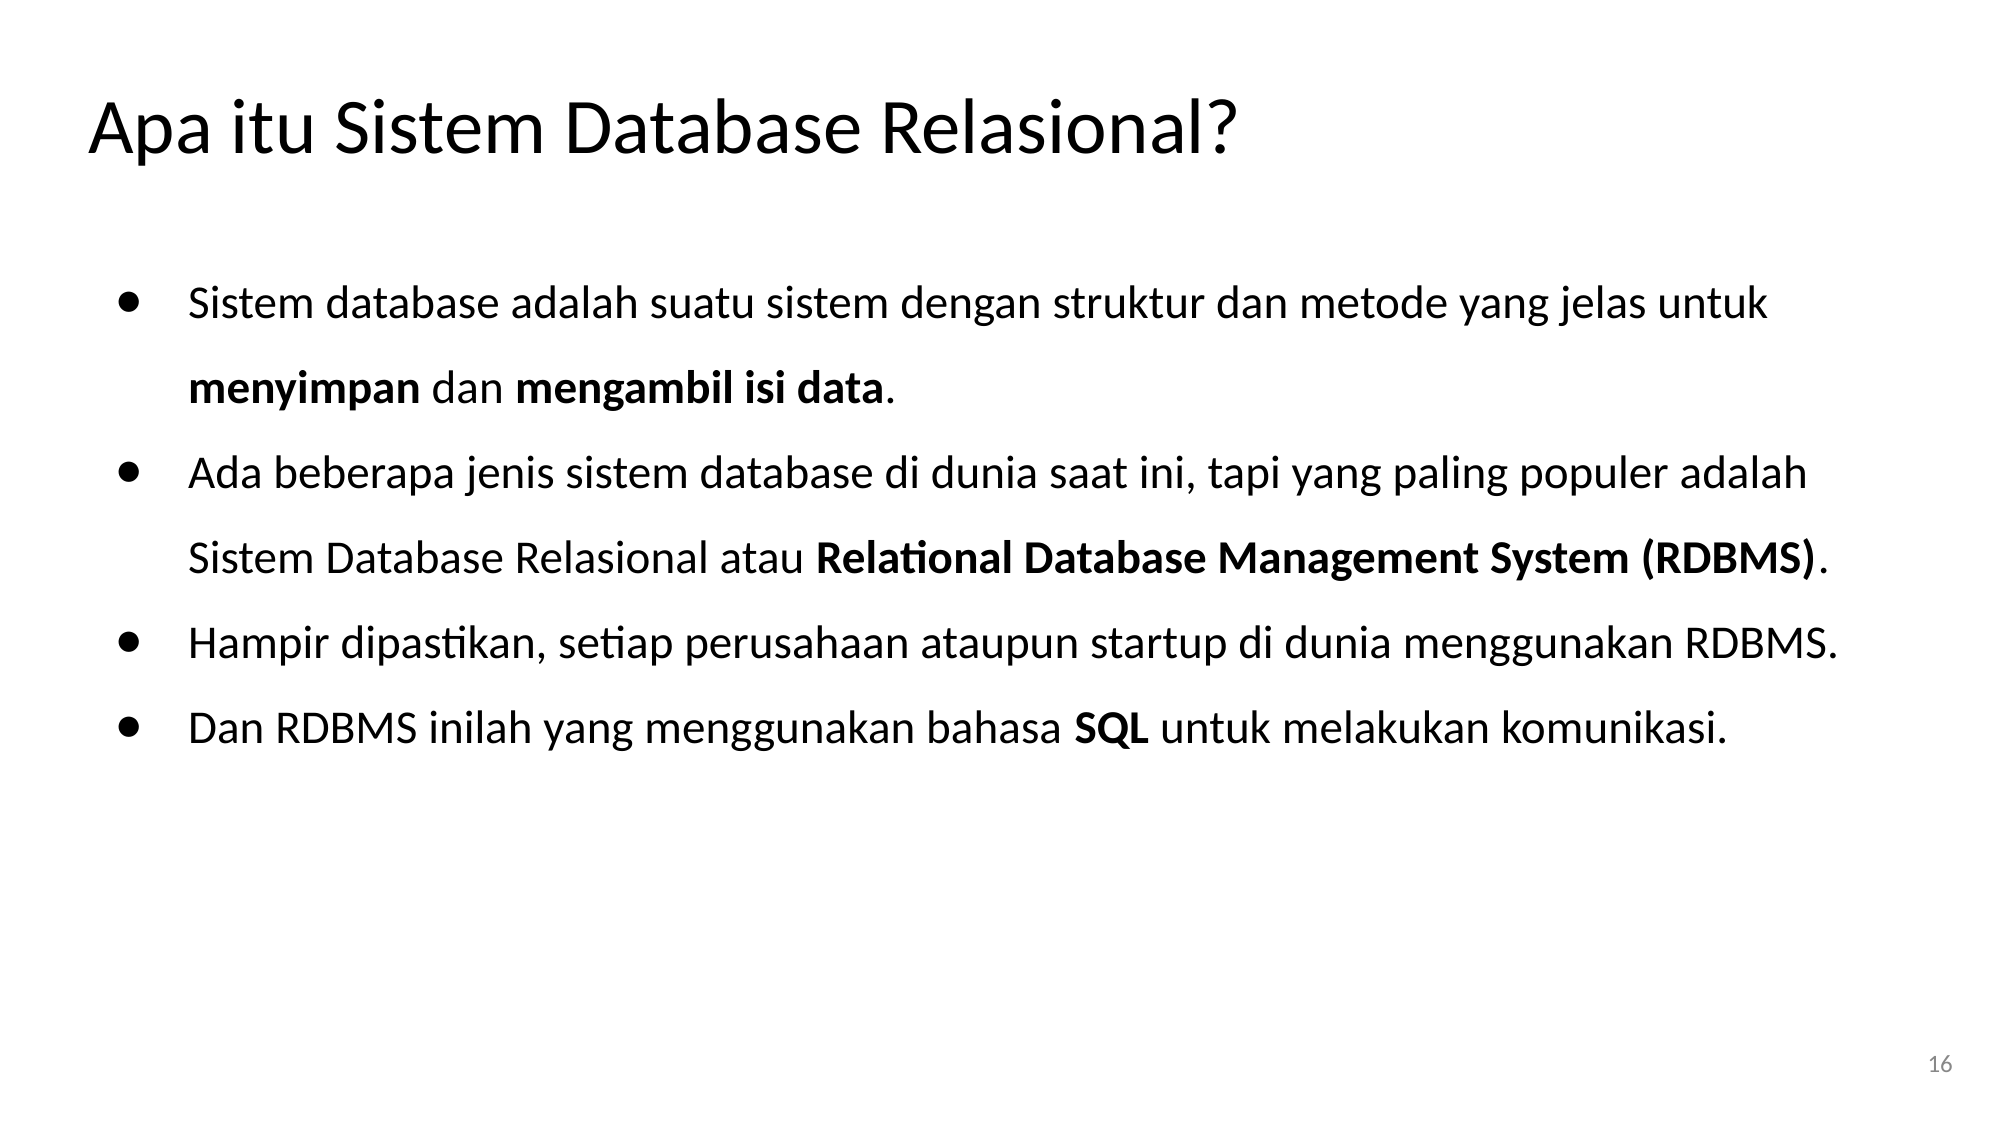

# Apa itu Sistem Database Relasional?
Sistem database adalah suatu sistem dengan struktur dan metode yang jelas untuk menyimpan dan mengambil isi data.
Ada beberapa jenis sistem database di dunia saat ini, tapi yang paling populer adalah Sistem Database Relasional atau Relational Database Management System (RDBMS).
Hampir dipastikan, setiap perusahaan ataupun startup di dunia menggunakan RDBMS.
Dan RDBMS inilah yang menggunakan bahasa SQL untuk melakukan komunikasi.
16